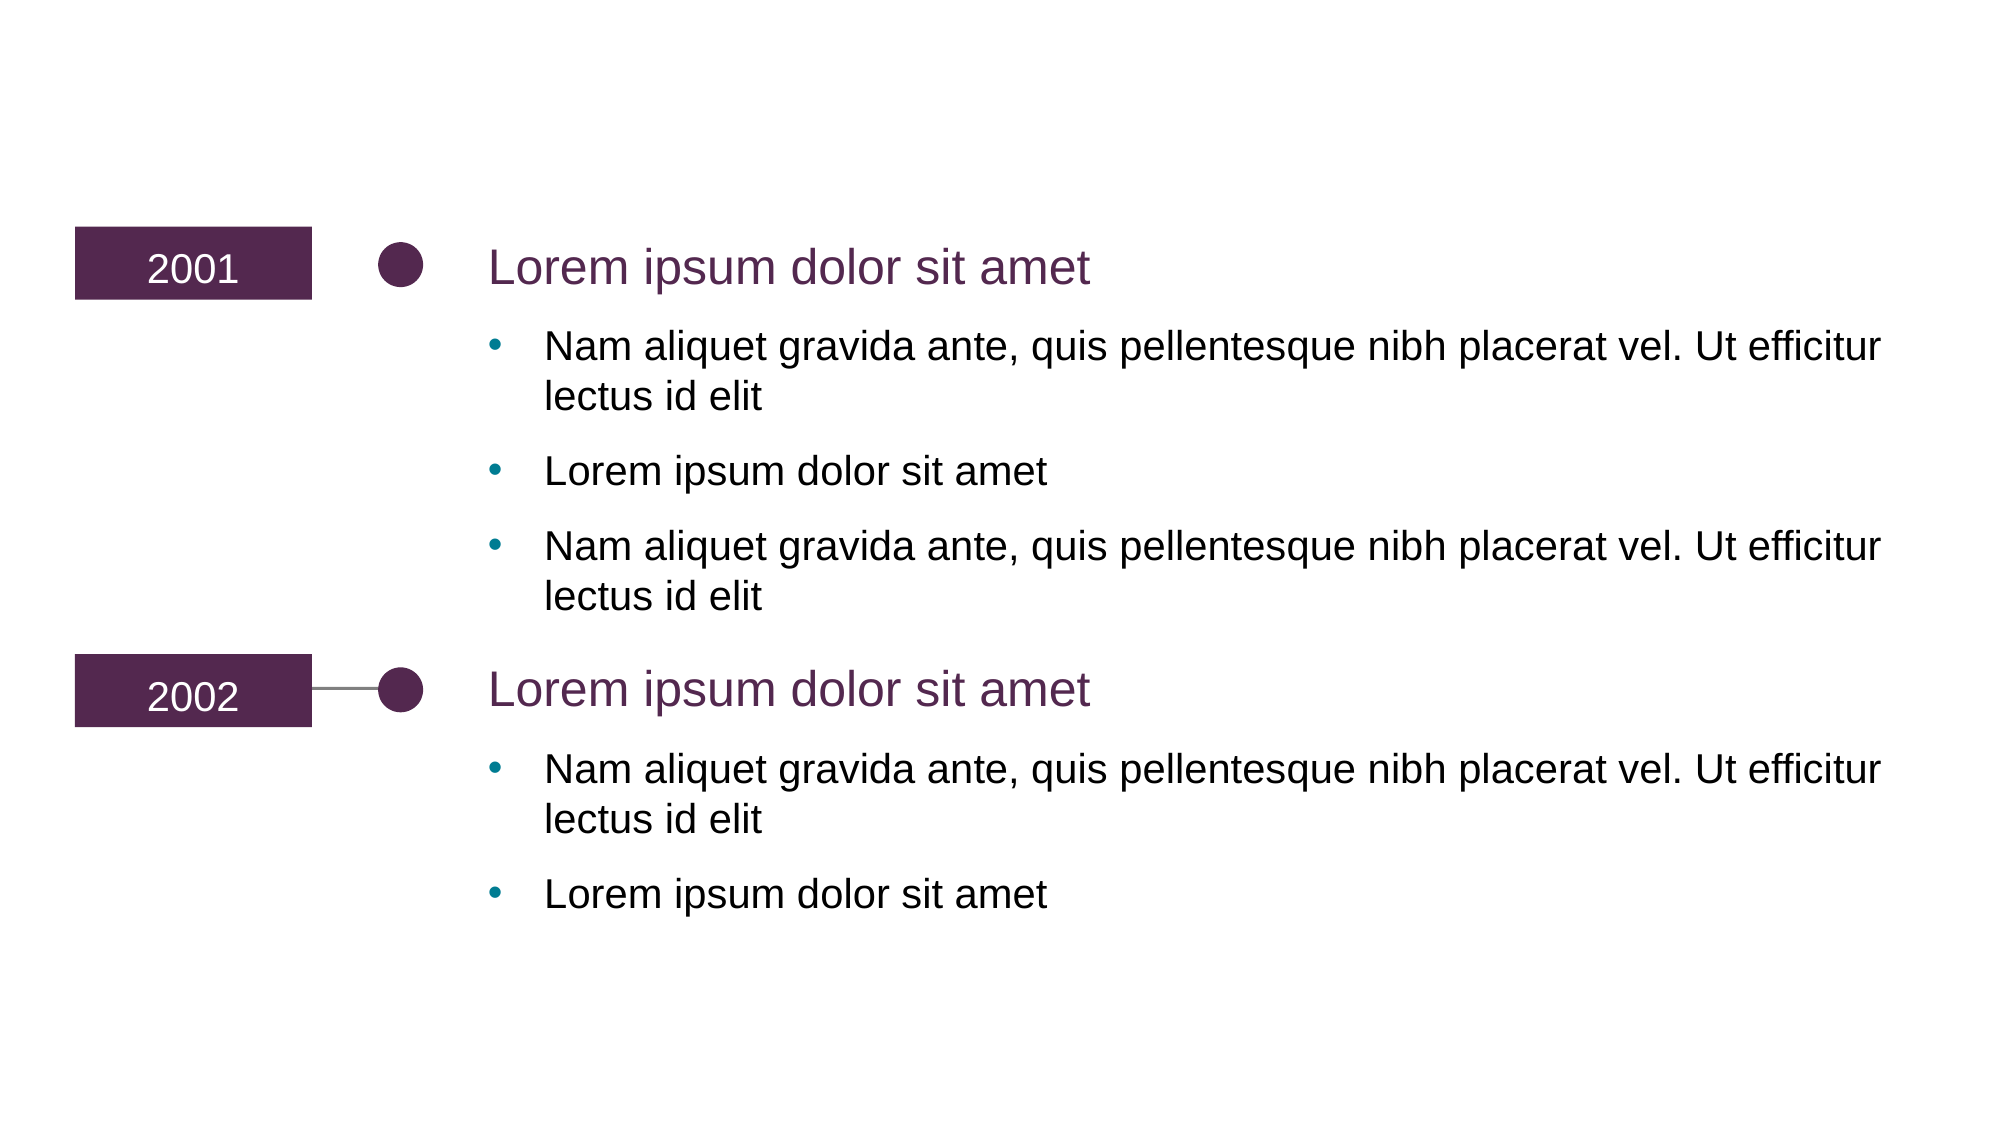

Lorem ipsum dolor sit amet
Nam aliquet gravida ante, quis pellentesque nibh placerat vel. Ut efficitur lectus id elit
Lorem ipsum dolor sit amet
Nam aliquet gravida ante, quis pellentesque nibh placerat vel. Ut efficitur lectus id elit
Lorem ipsum dolor sit amet
Nam aliquet gravida ante, quis pellentesque nibh placerat vel. Ut efficitur lectus id elit
Lorem ipsum dolor sit amet
2001

2002